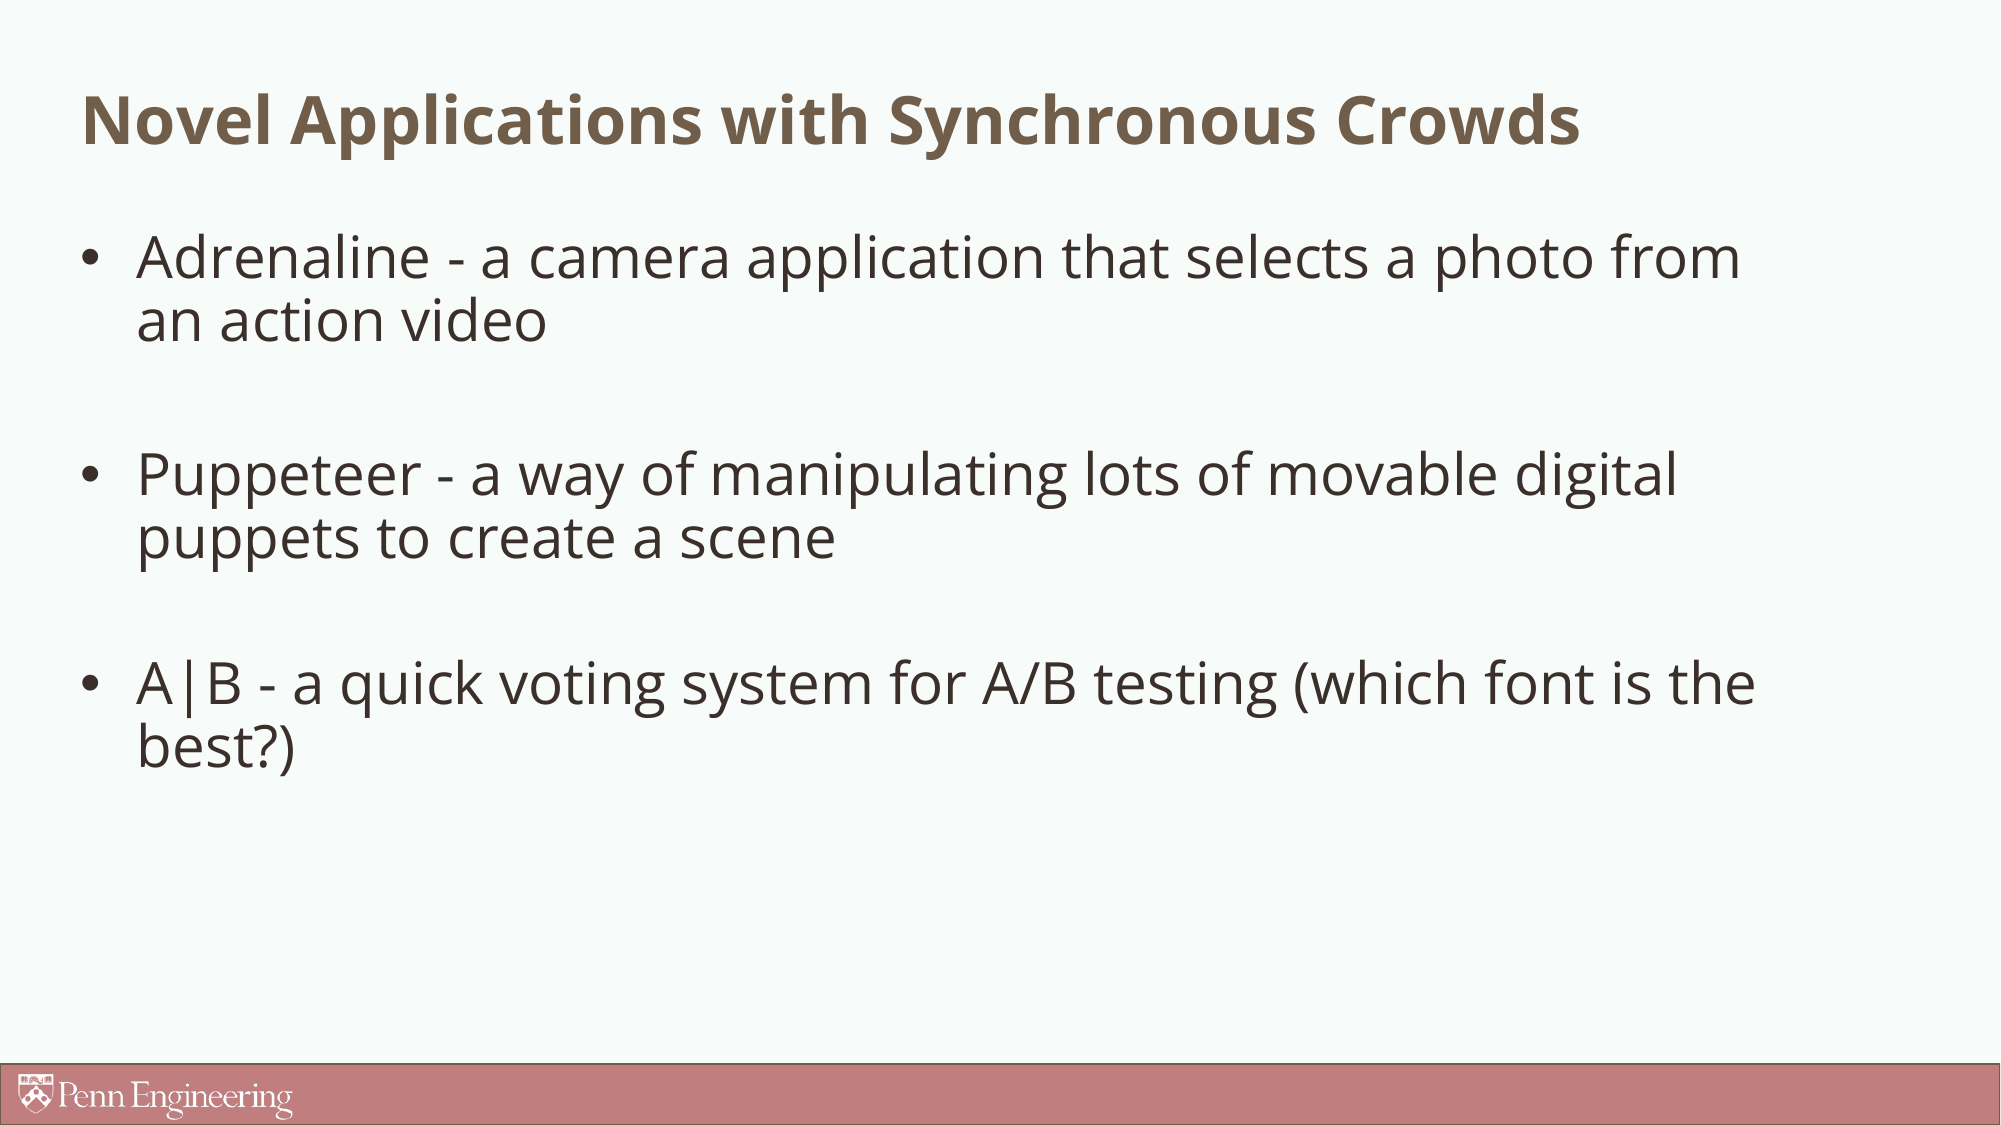

# Novel Applications with Synchronous Crowds
Adrenaline - a camera application that selects a photo from an action video
Puppeteer - a way of manipulating lots of movable digital puppets to create a scene
A|B - a quick voting system for A/B testing (which font is the best?)